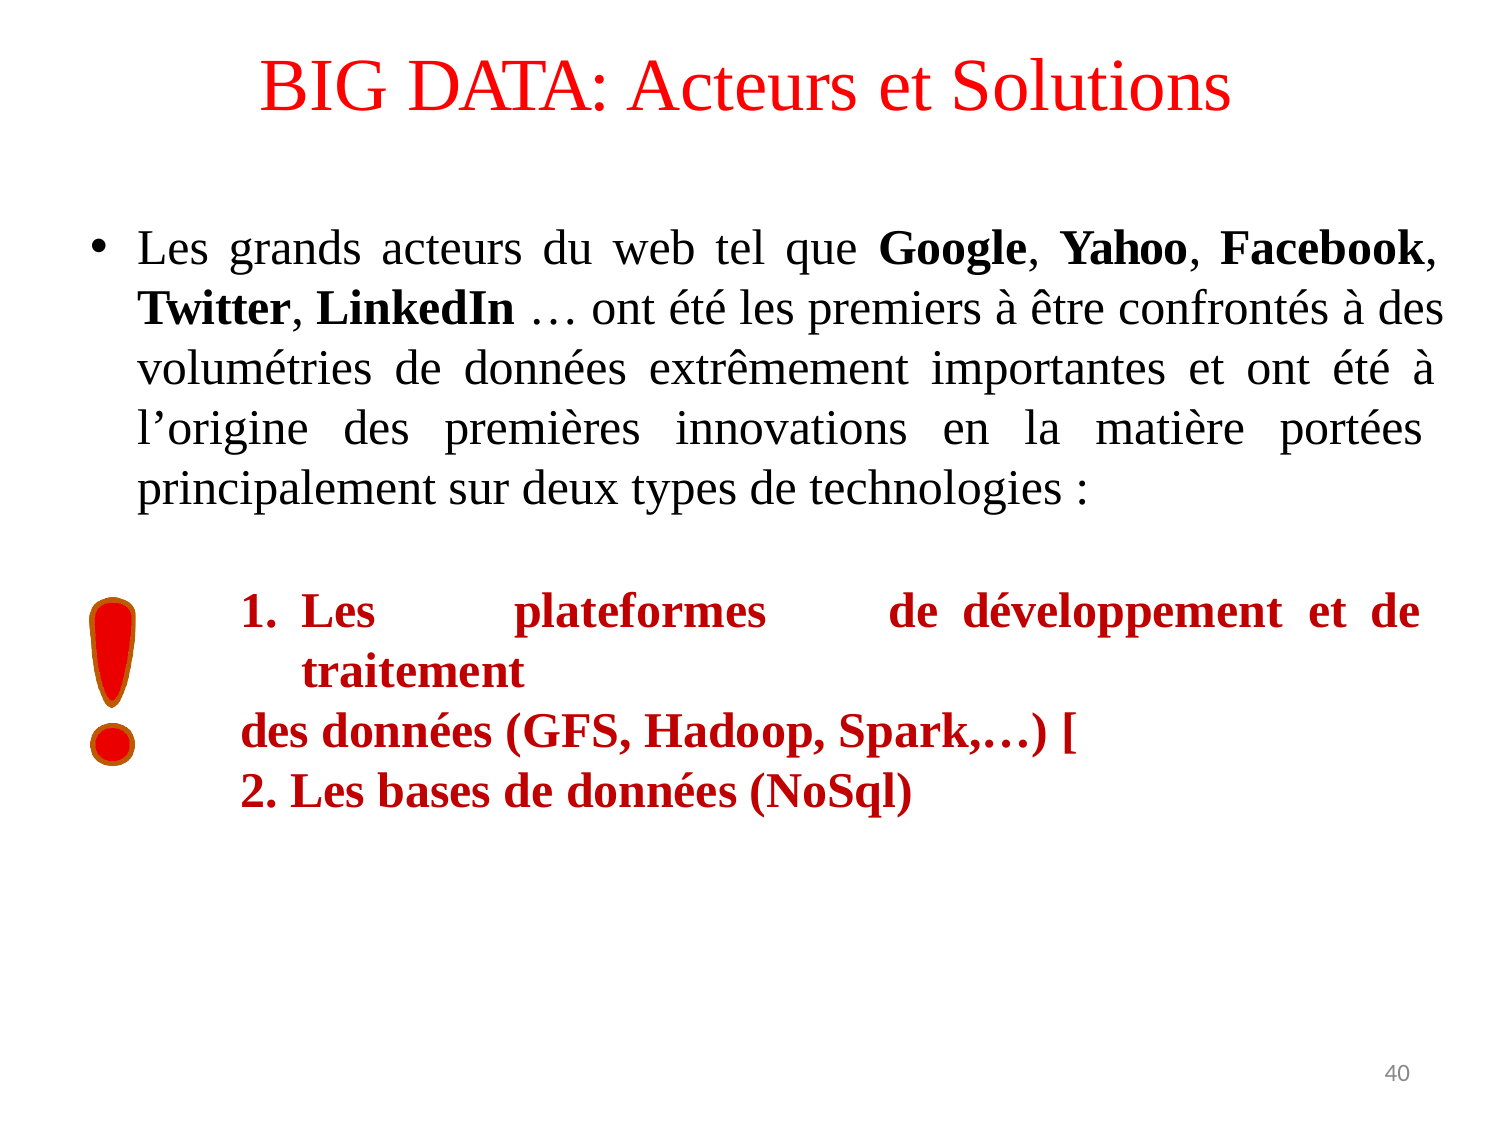

# BIG DATA: Acteurs et Solutions
Les grands acteurs du web tel que Google, Yahoo, Facebook,  Twitter, LinkedIn … ont été les premiers à être confrontés à des  volumétries de données extrêmement importantes et ont été à  l’origine des premières innovations en la matière portées  principalement sur deux types de technologies :

Les	plateformes	de	développement	et	de	traitement
des données (GFS, Hadoop, Spark,…) [
Les bases de données (NoSql)

40